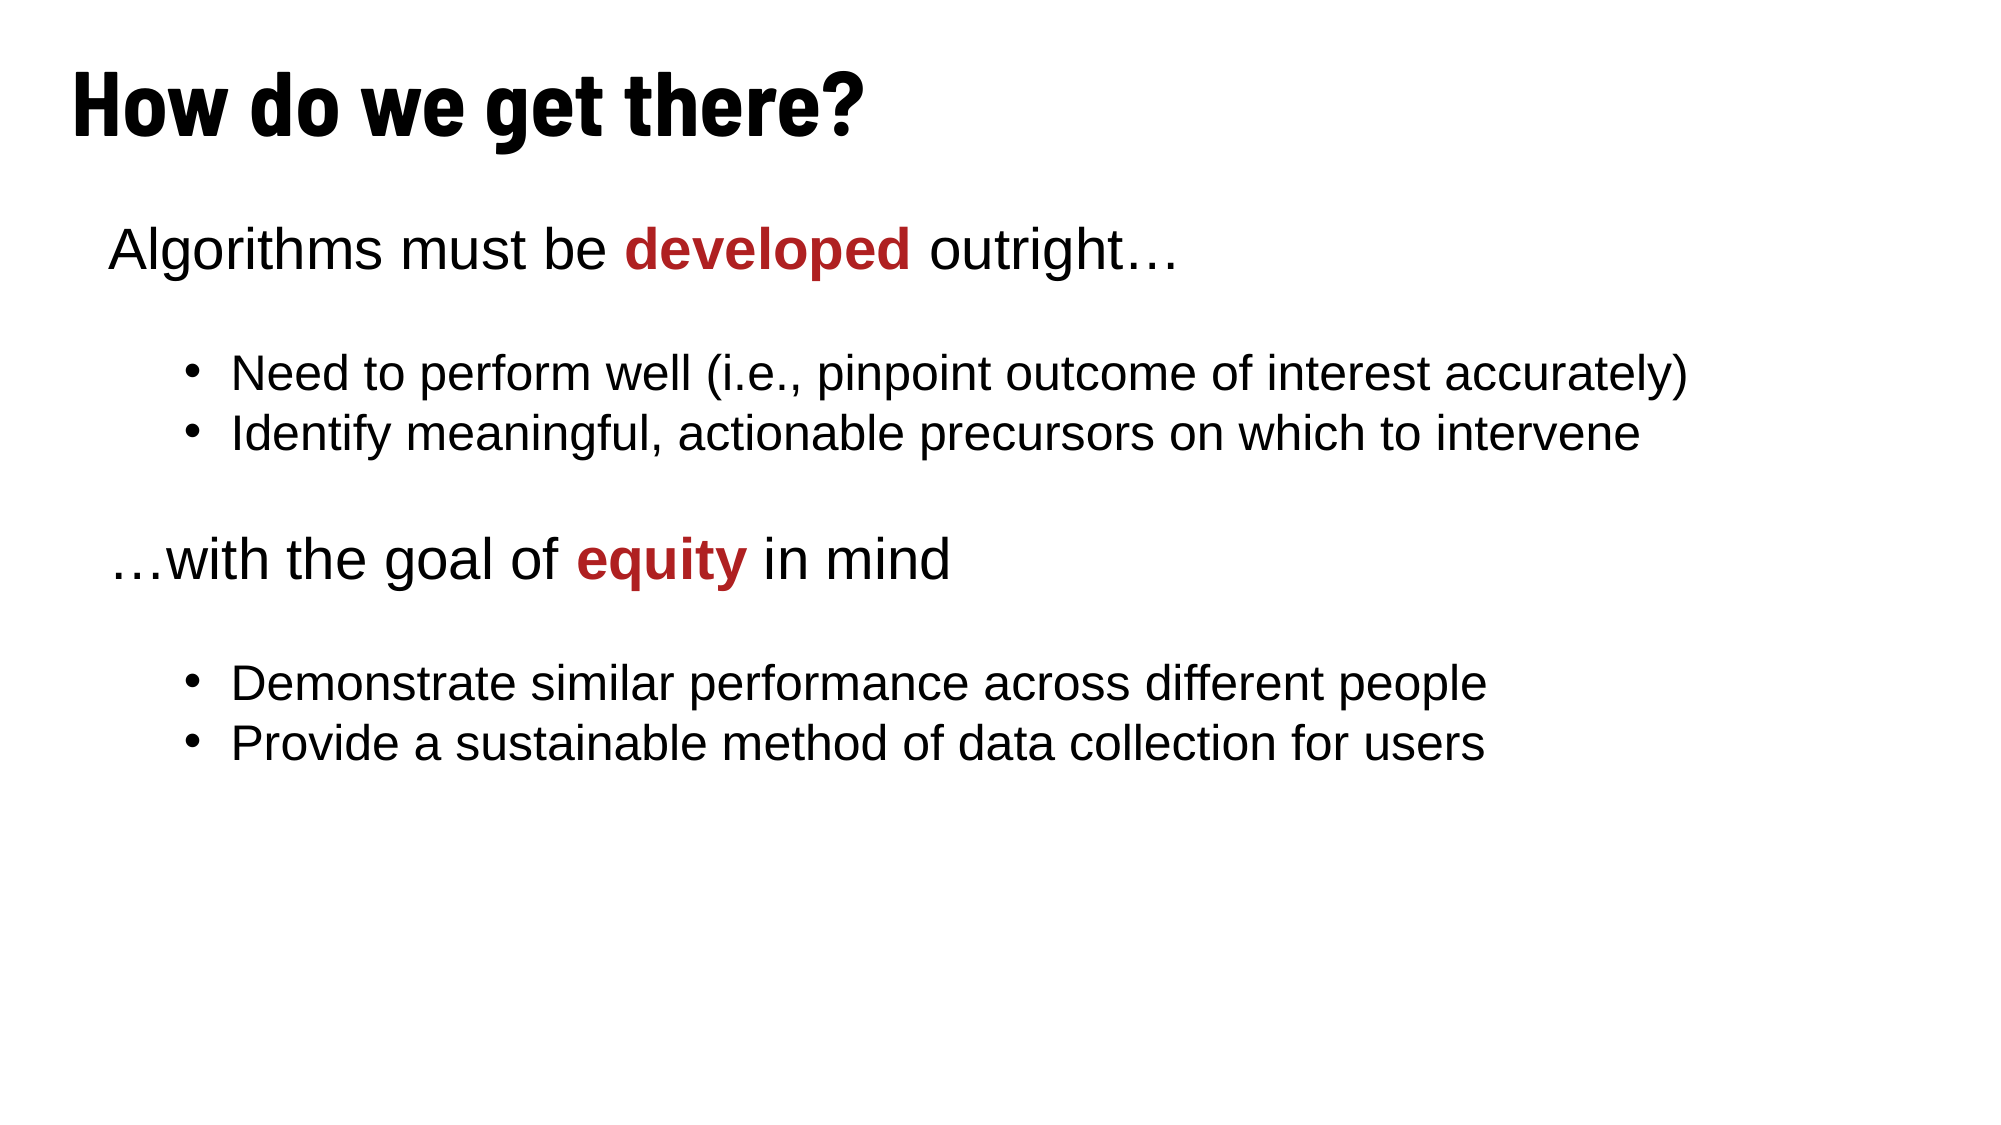

How do we get there?
Algorithms must be developed outright…
Need to perform well (i.e., pinpoint outcome of interest accurately)
Identify meaningful, actionable precursors on which to intervene
…with the goal of equity in mind
Demonstrate similar performance across different people
Provide a sustainable method of data collection for users